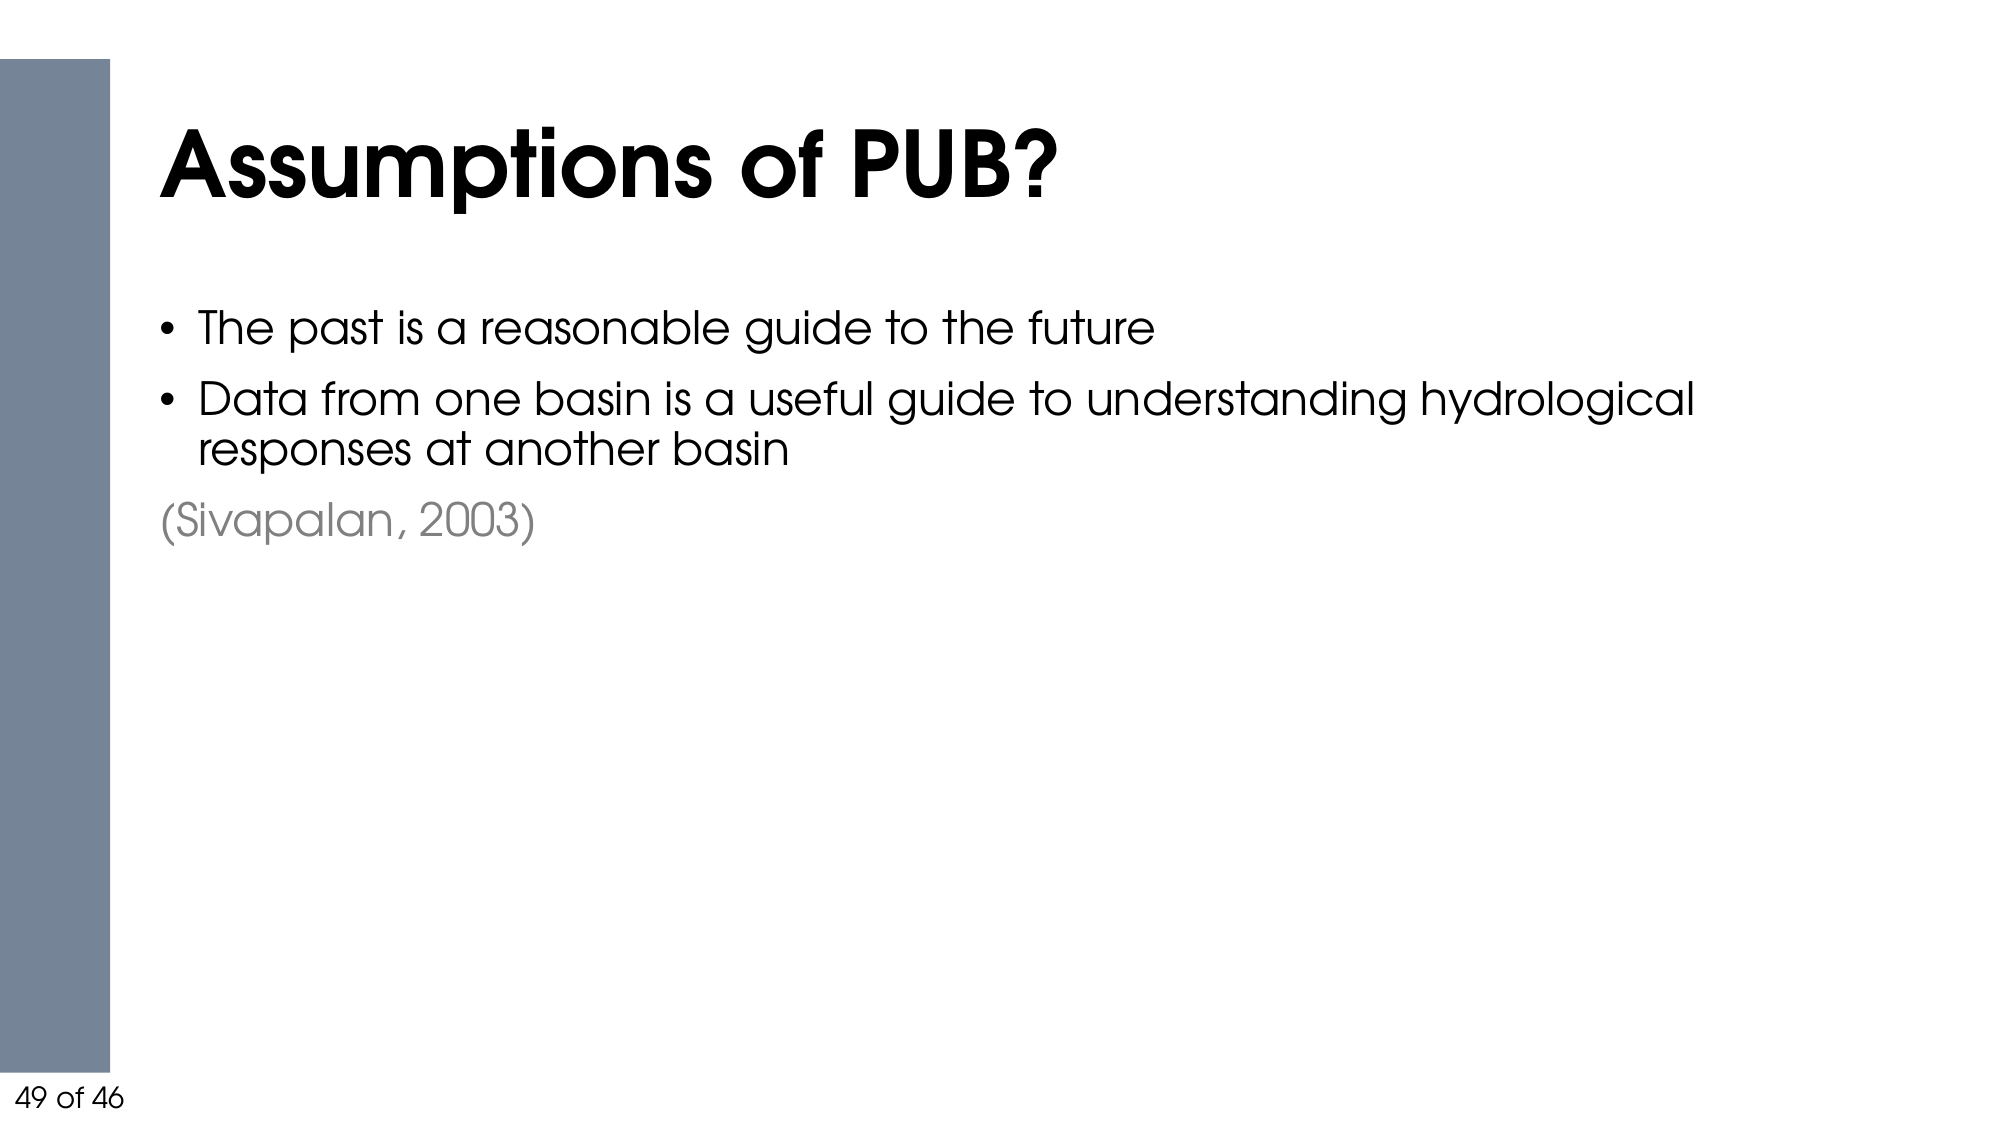

# Assumptions of PUB?
The past is a reasonable guide to the future
Data from one basin is a useful guide to understanding hydrological responses at another basin
(Sivapalan, 2003)